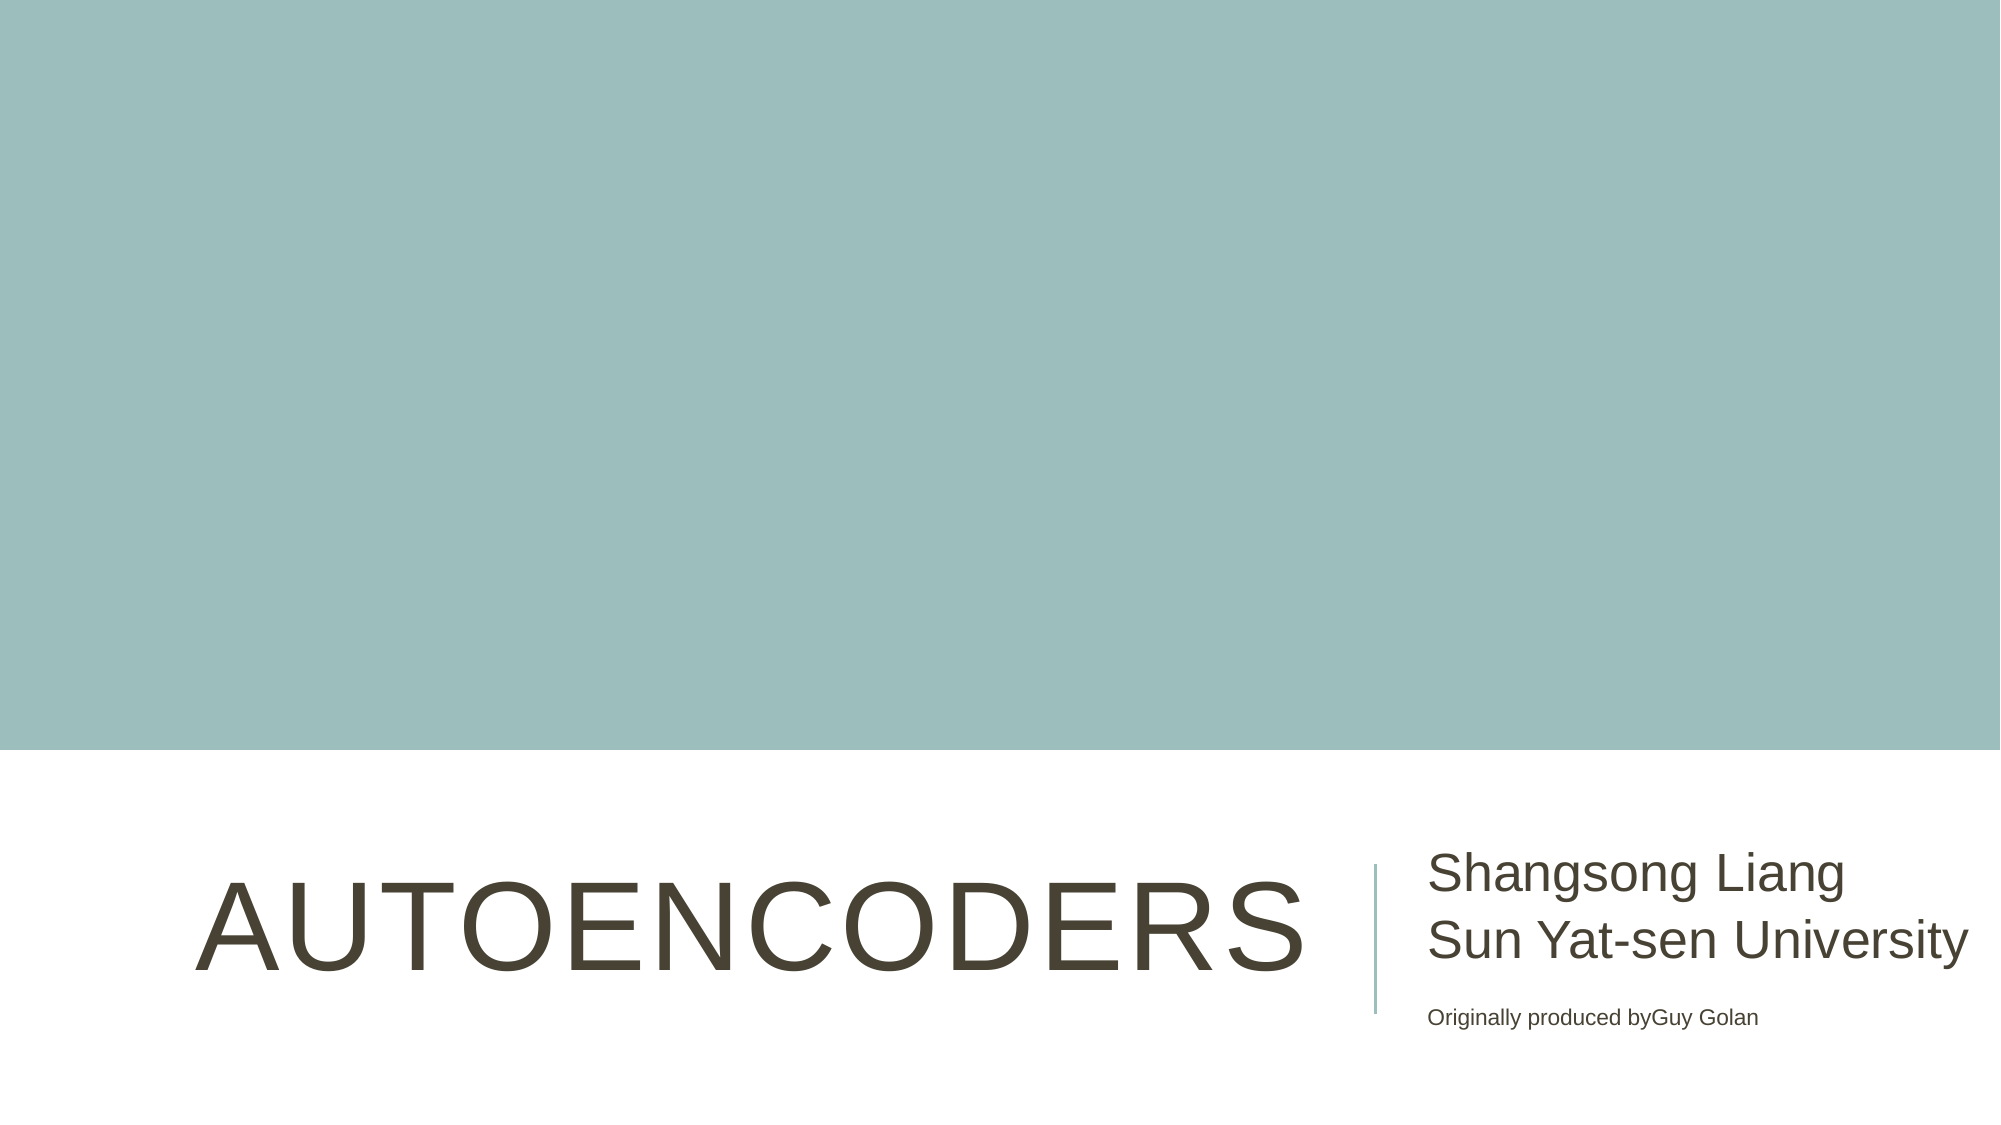

# Autoencoders
Shangsong Liang
Sun Yat-sen University

Originally produced byGuy Golan